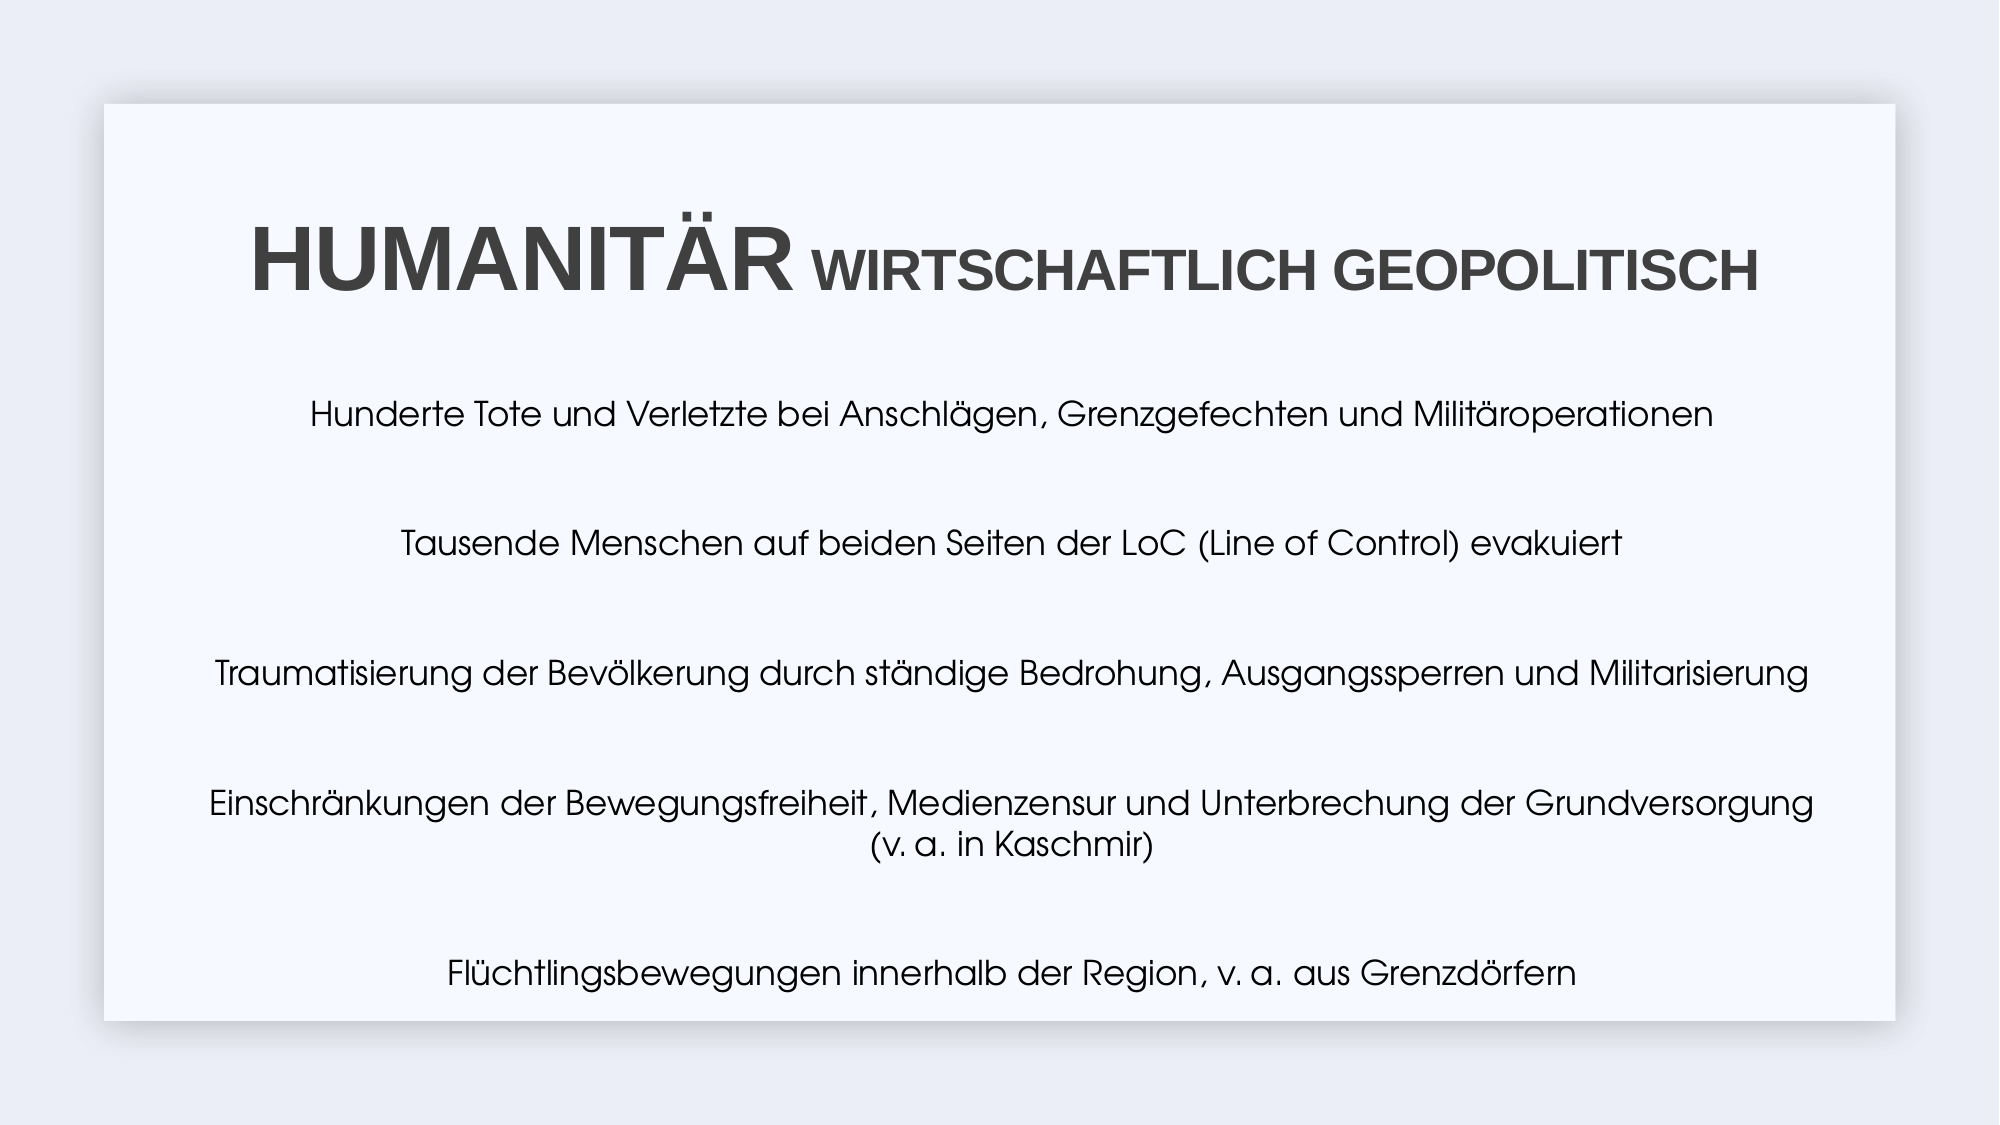

# Humanitär Wirtschaftlich Geopolitisch
Hunderte Tote und Verletzte bei Anschlägen, Grenzgefechten und Militäroperationen

Tausende Menschen auf beiden Seiten der LoC (Line of Control) evakuiert

Traumatisierung der Bevölkerung durch ständige Bedrohung, Ausgangssperren und Militarisierung

Einschränkungen der Bewegungsfreiheit, Medienzensur und Unterbrechung der Grundversorgung (v. a. in Kaschmir)

Flüchtlingsbewegungen innerhalb der Region, v. a. aus Grenzdörfern